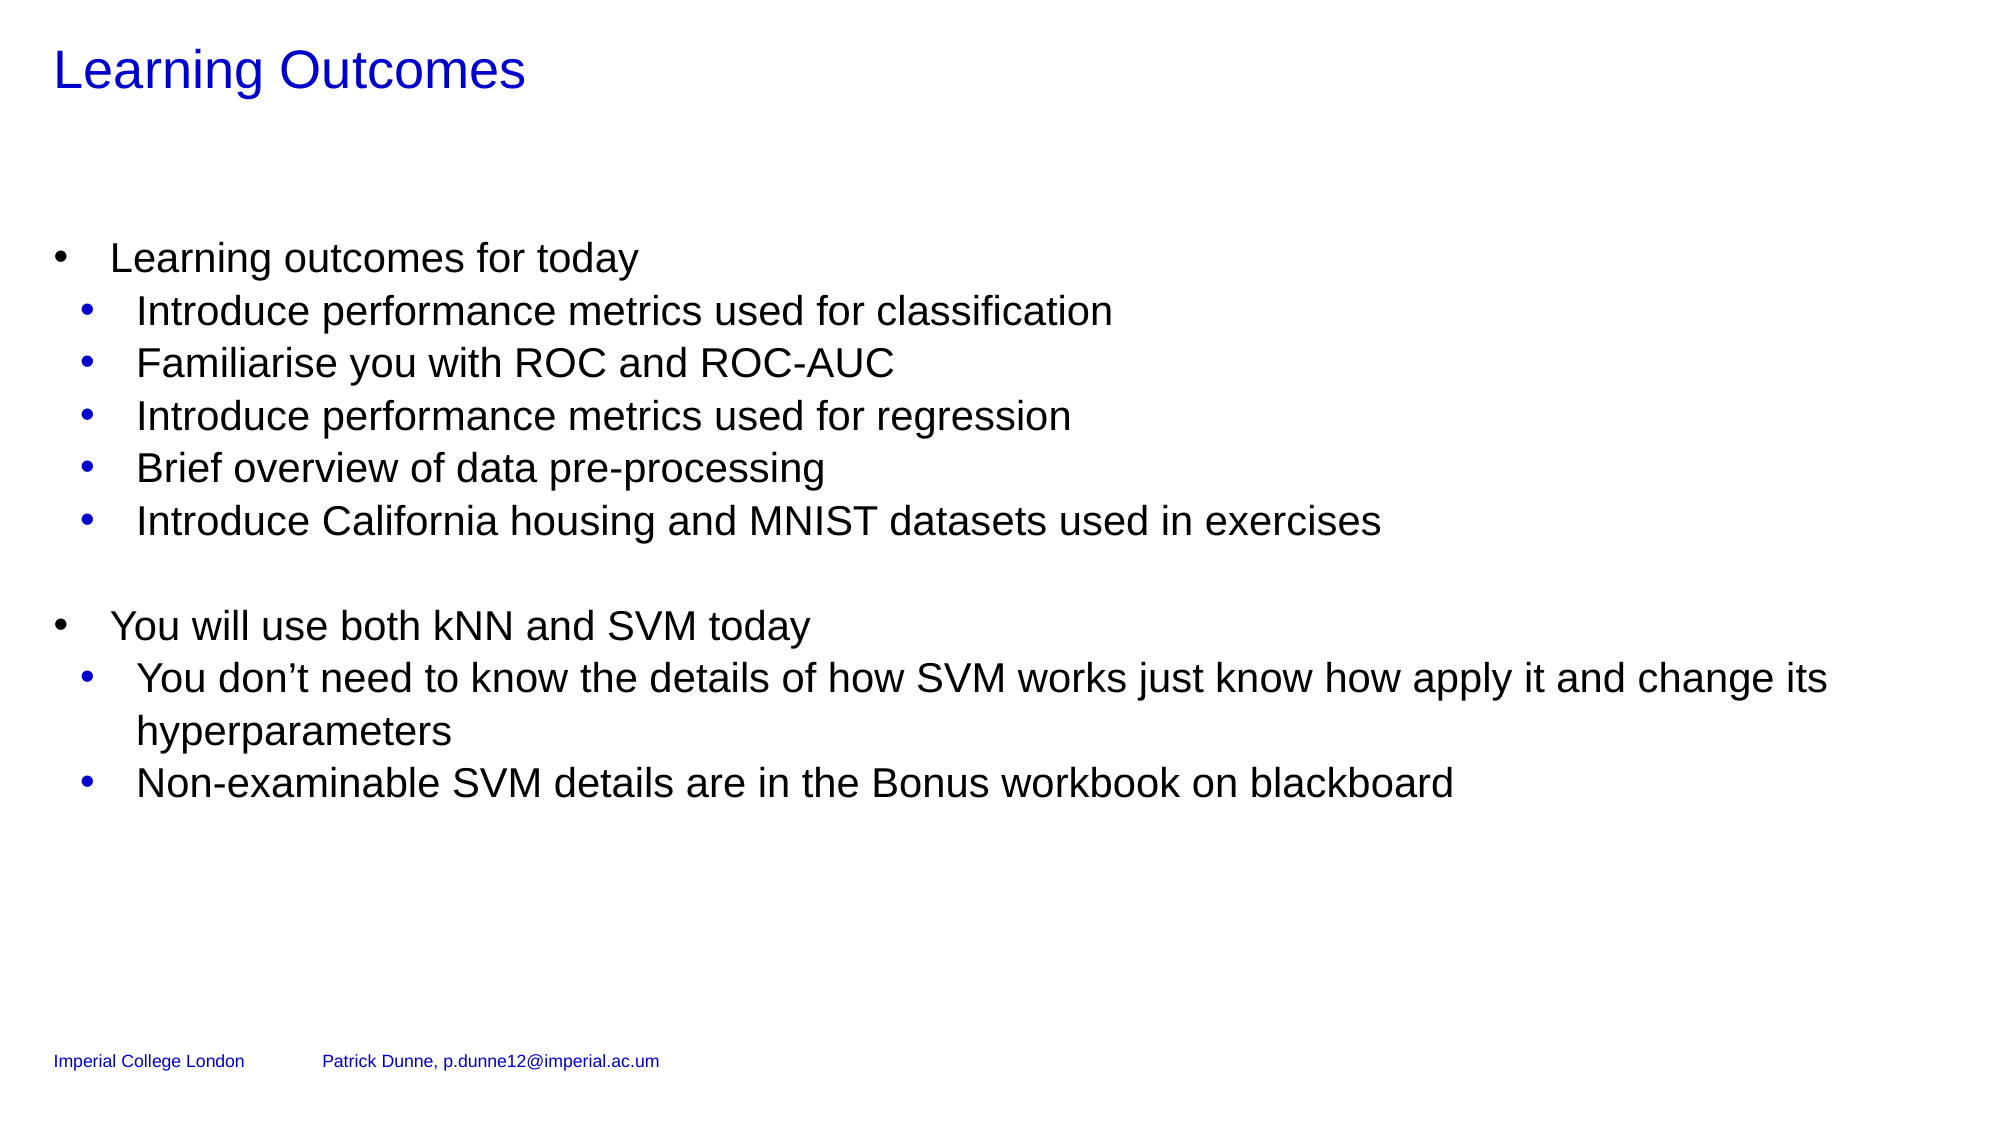

# Learning Outcomes

Learning outcomes for today
Introduce performance metrics used for classification
Familiarise you with ROC and ROC-AUC
Introduce performance metrics used for regression
Brief overview of data pre-processing
Introduce California housing and MNIST datasets used in exercises

You will use both kNN and SVM today
You don’t need to know the details of how SVM works just know how apply it and change its hyperparameters
Non-examinable SVM details are in the Bonus workbook on blackboard
Patrick Dunne, p.dunne12@imperial.ac.um